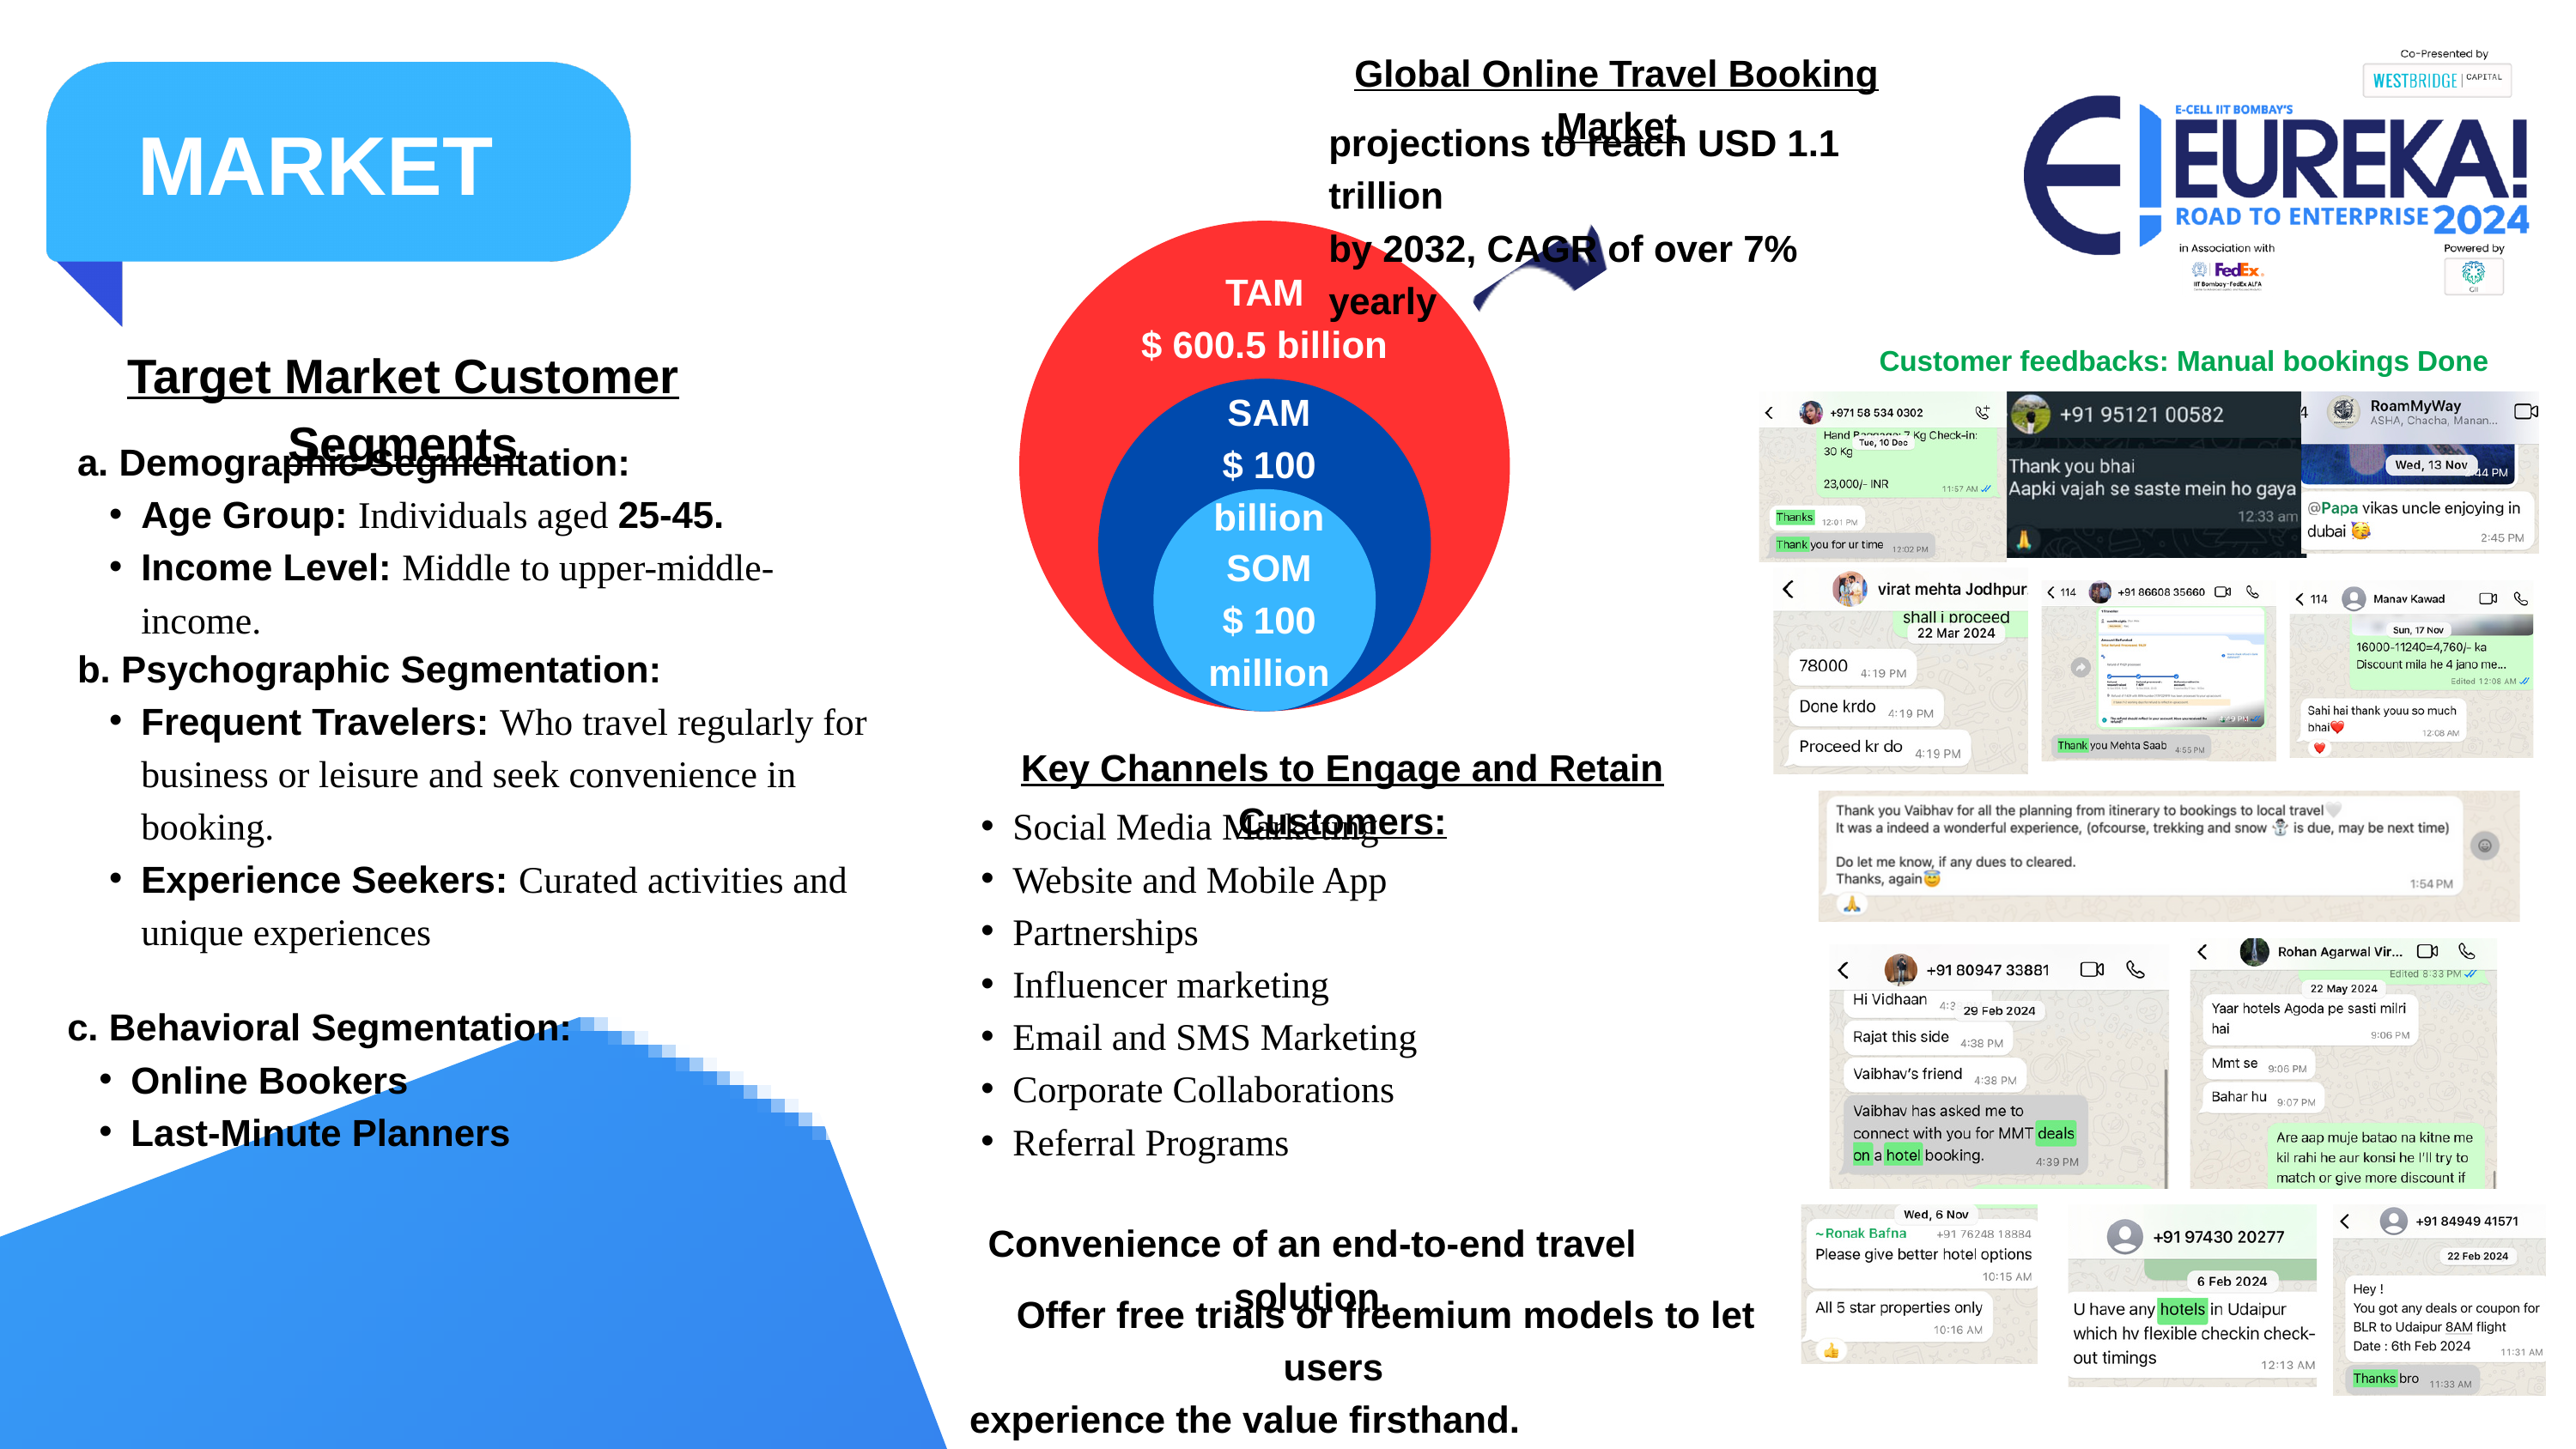

Global Online Travel Booking Market

MARKET
projections to reach USD 1.1 trillion
by 2032, CAGR of over 7% yearly

TAM
$ 600.5 billion
Target Market Customer Segments
Customer feedbacks: Manual bookings Done

SAM
$ 100 billion

a. Demographic Segmentation:
Age Group: Individuals aged 25-45.
Income Level: Middle to upper-middle-income.

SOM
$ 100 million

b. Psychographic Segmentation:
Frequent Travelers: Who travel regularly for business or leisure and seek convenience in booking.
Experience Seekers: Curated activities and unique experiences

Key Channels to Engage and Retain Customers:

Social Media Marketing
Website and Mobile App
Partnerships
Influencer marketing
Email and SMS Marketing
Corporate Collaborations
Referral Programs
SOM
$100 million

c. Behavioral Segmentation:
Online Bookers
Last-Minute Planners

Convenience of an end-to-end travel solution.

Offer free trials or freemium models to let users
experience the value firsthand.